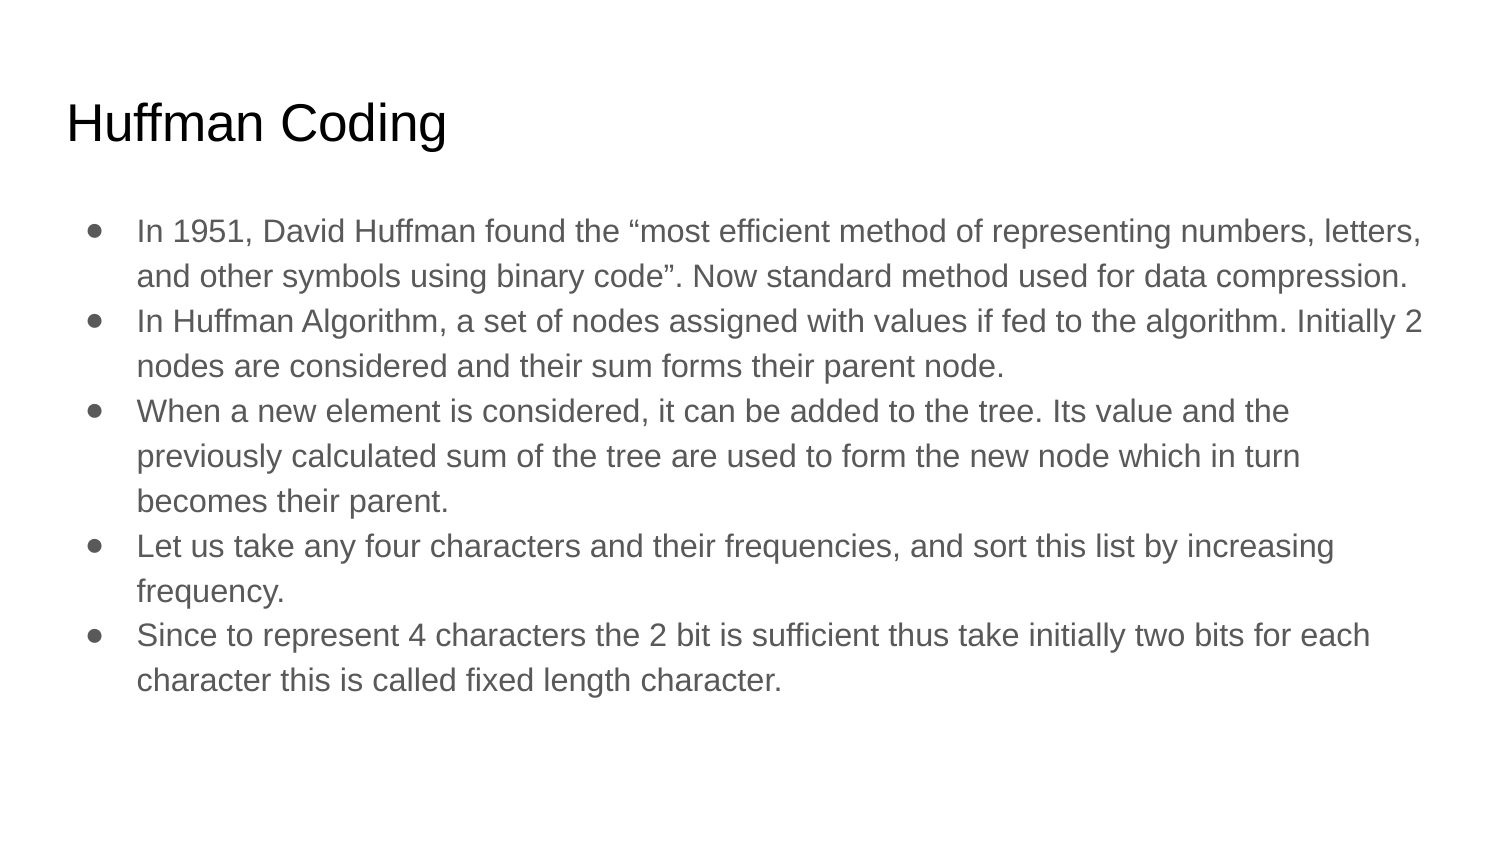

# Huffman Coding
In 1951, David Huffman found the “most efficient method of representing numbers, letters, and other symbols using binary code”. Now standard method used for data compression.
In Huffman Algorithm, a set of nodes assigned with values if fed to the algorithm. Initially 2 nodes are considered and their sum forms their parent node.
When a new element is considered, it can be added to the tree. Its value and the previously calculated sum of the tree are used to form the new node which in turn becomes their parent.
Let us take any four characters and their frequencies, and sort this list by increasing frequency.
Since to represent 4 characters the 2 bit is sufficient thus take initially two bits for each character this is called fixed length character.